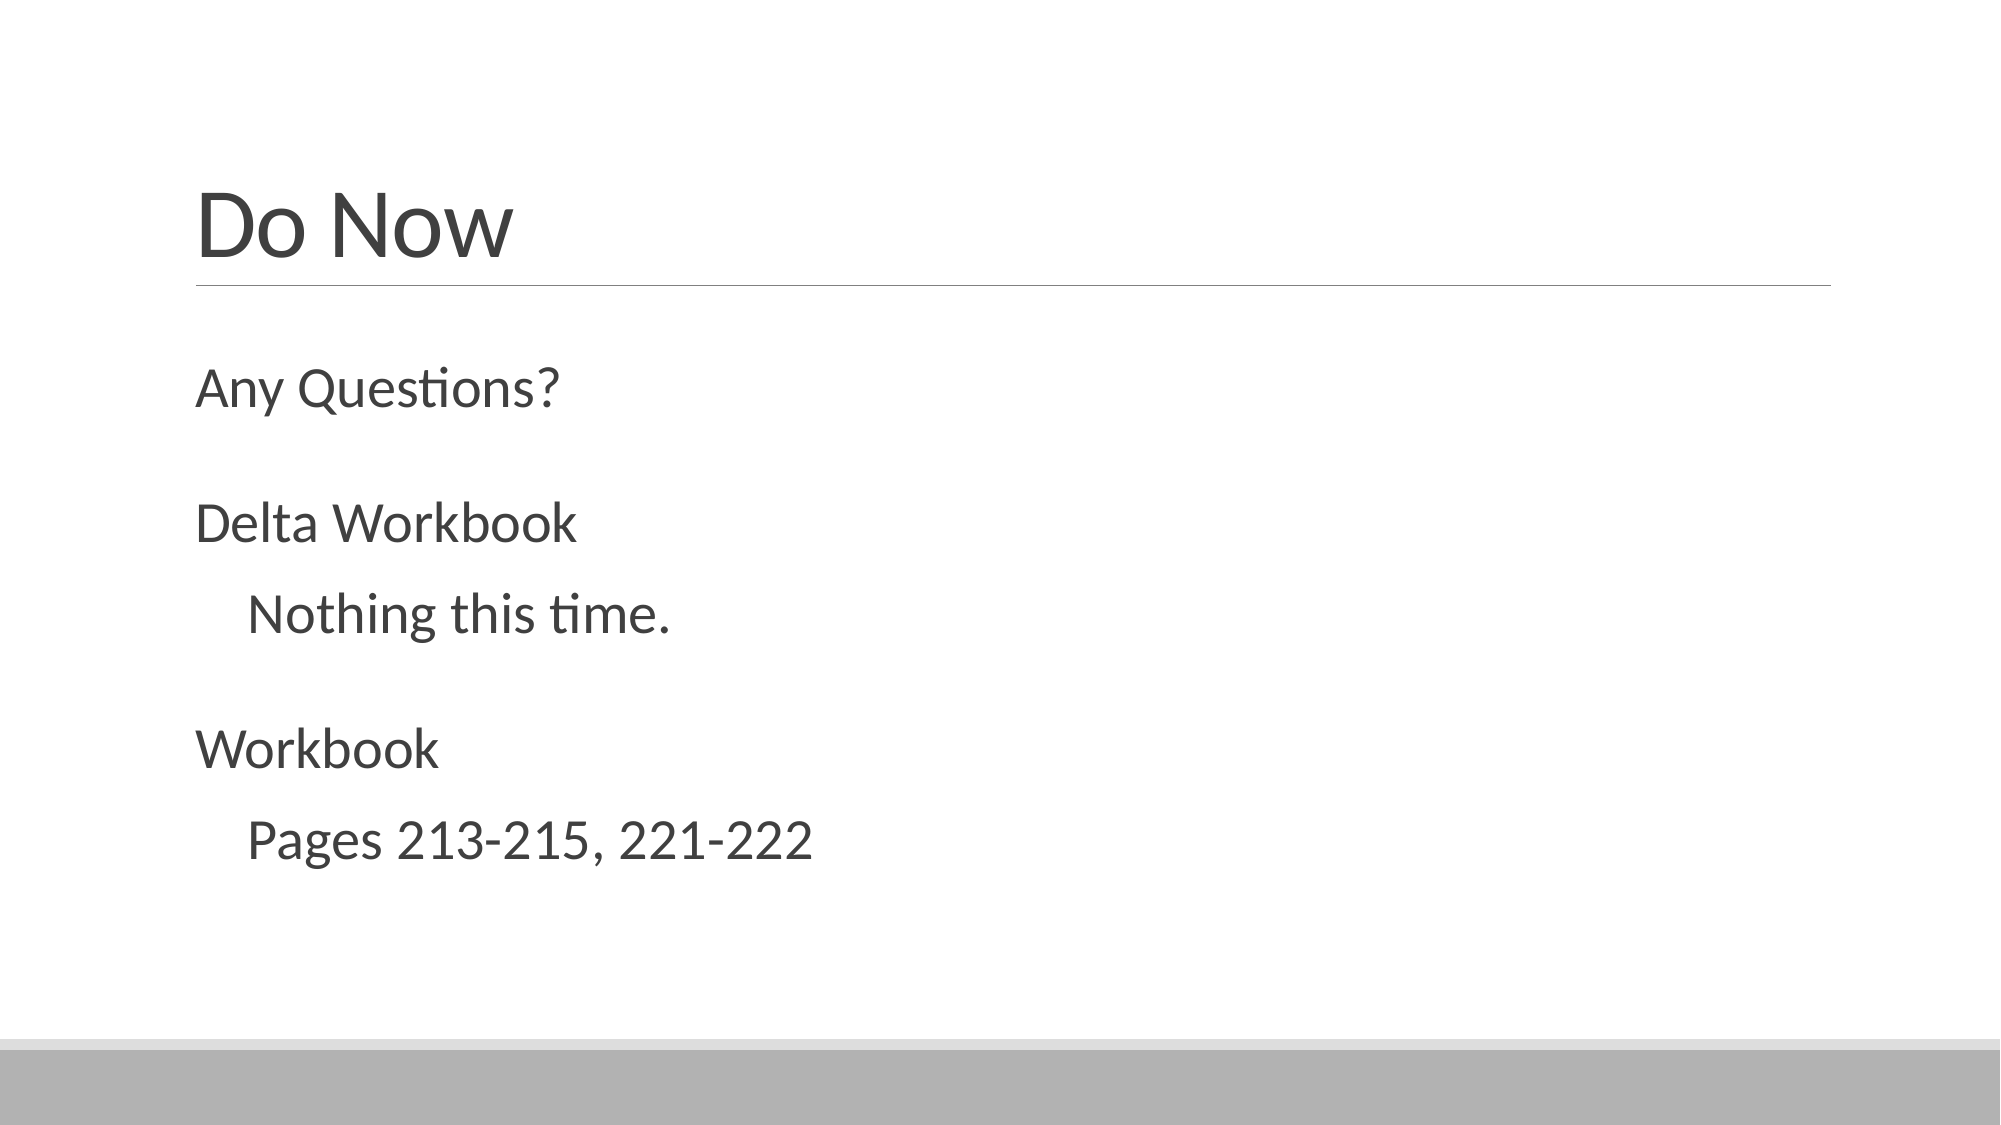

# Do Now
Any Questions?
Delta Workbook
    Nothing this time.
Workbook
    Pages 213-215, 221-222